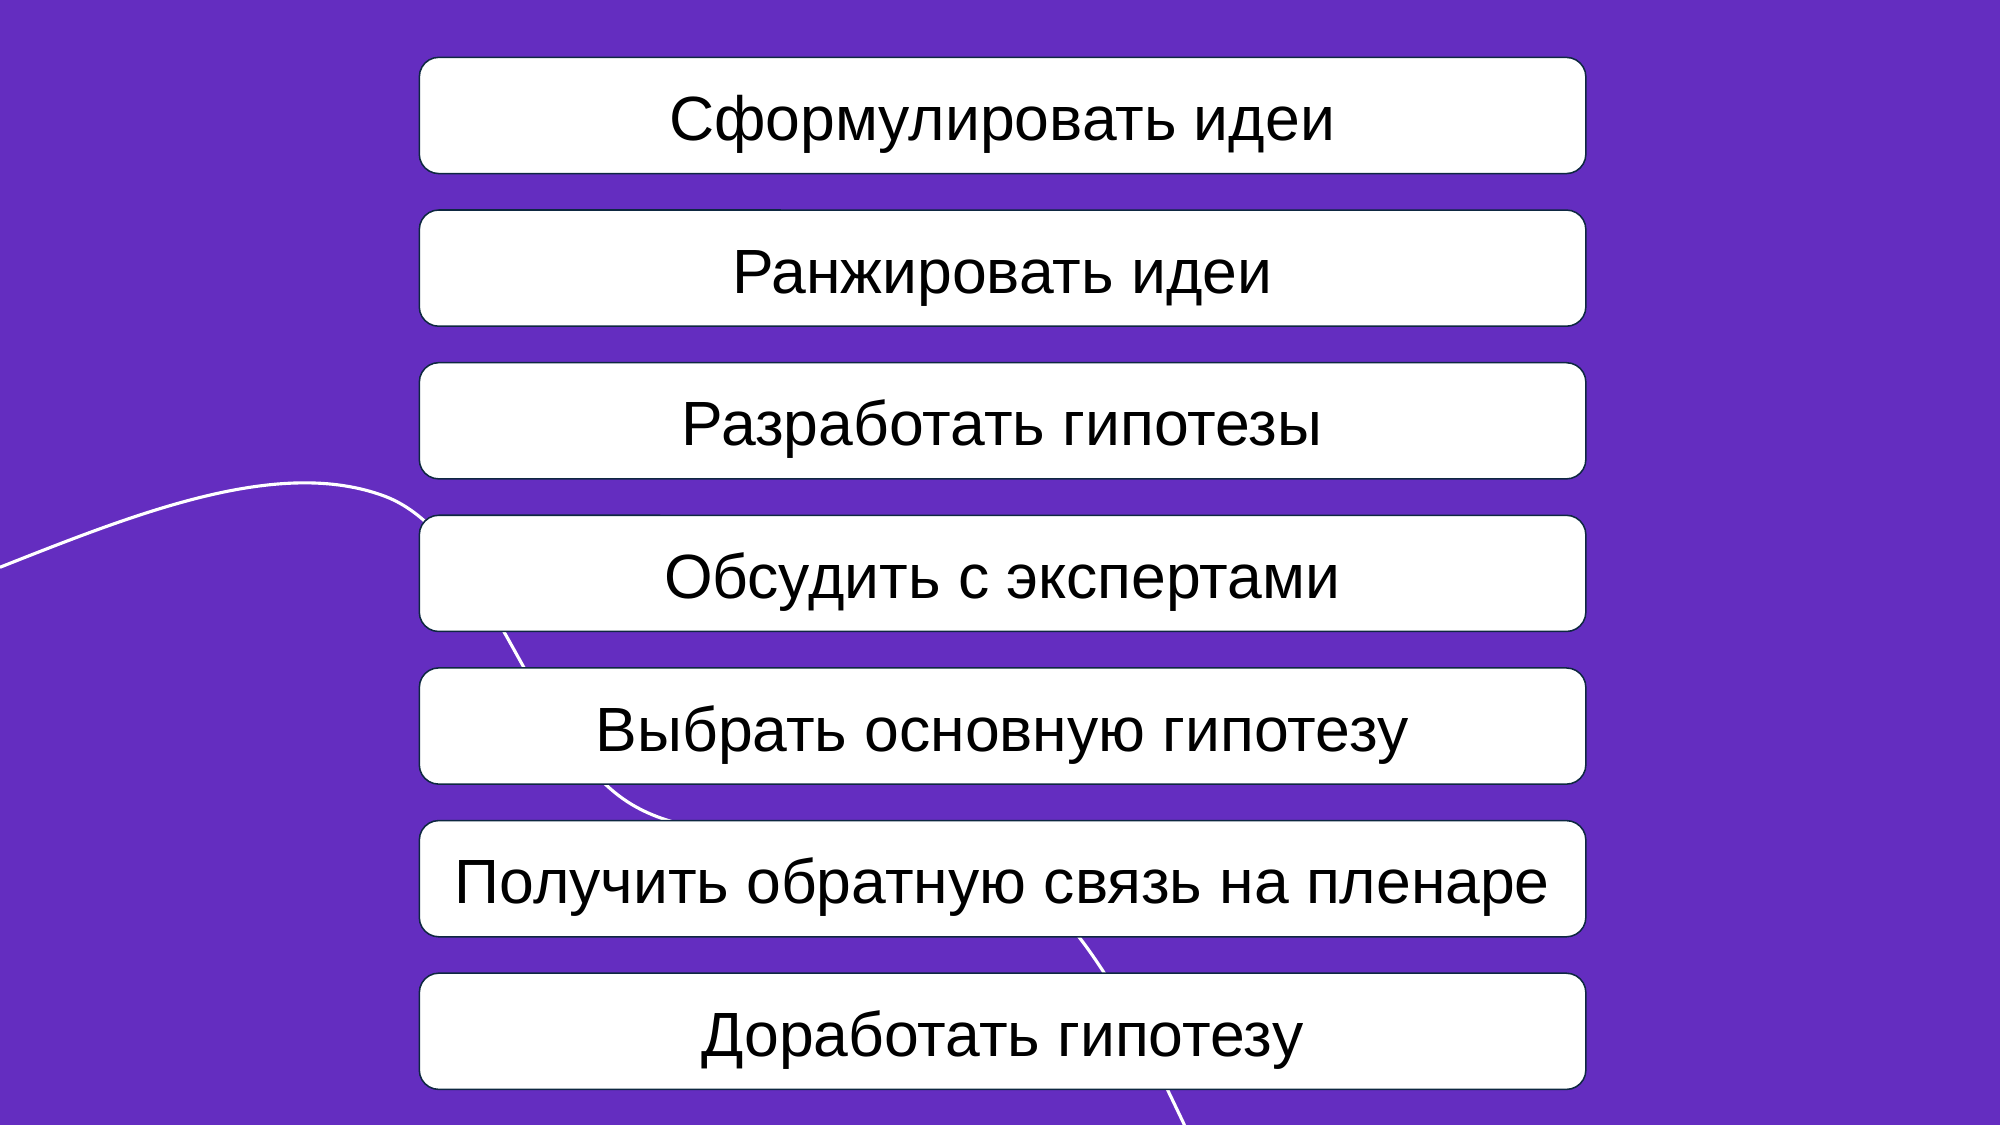

Перенесите выбранный кейс и удалите лишние
Сформулировать идеи
Ранжировать идеи
Разработать гипотезы

Обсудить с экспертами
Выбрать основную гипотезу
Получить обратную связь на пленаре
Доработать гипотезу